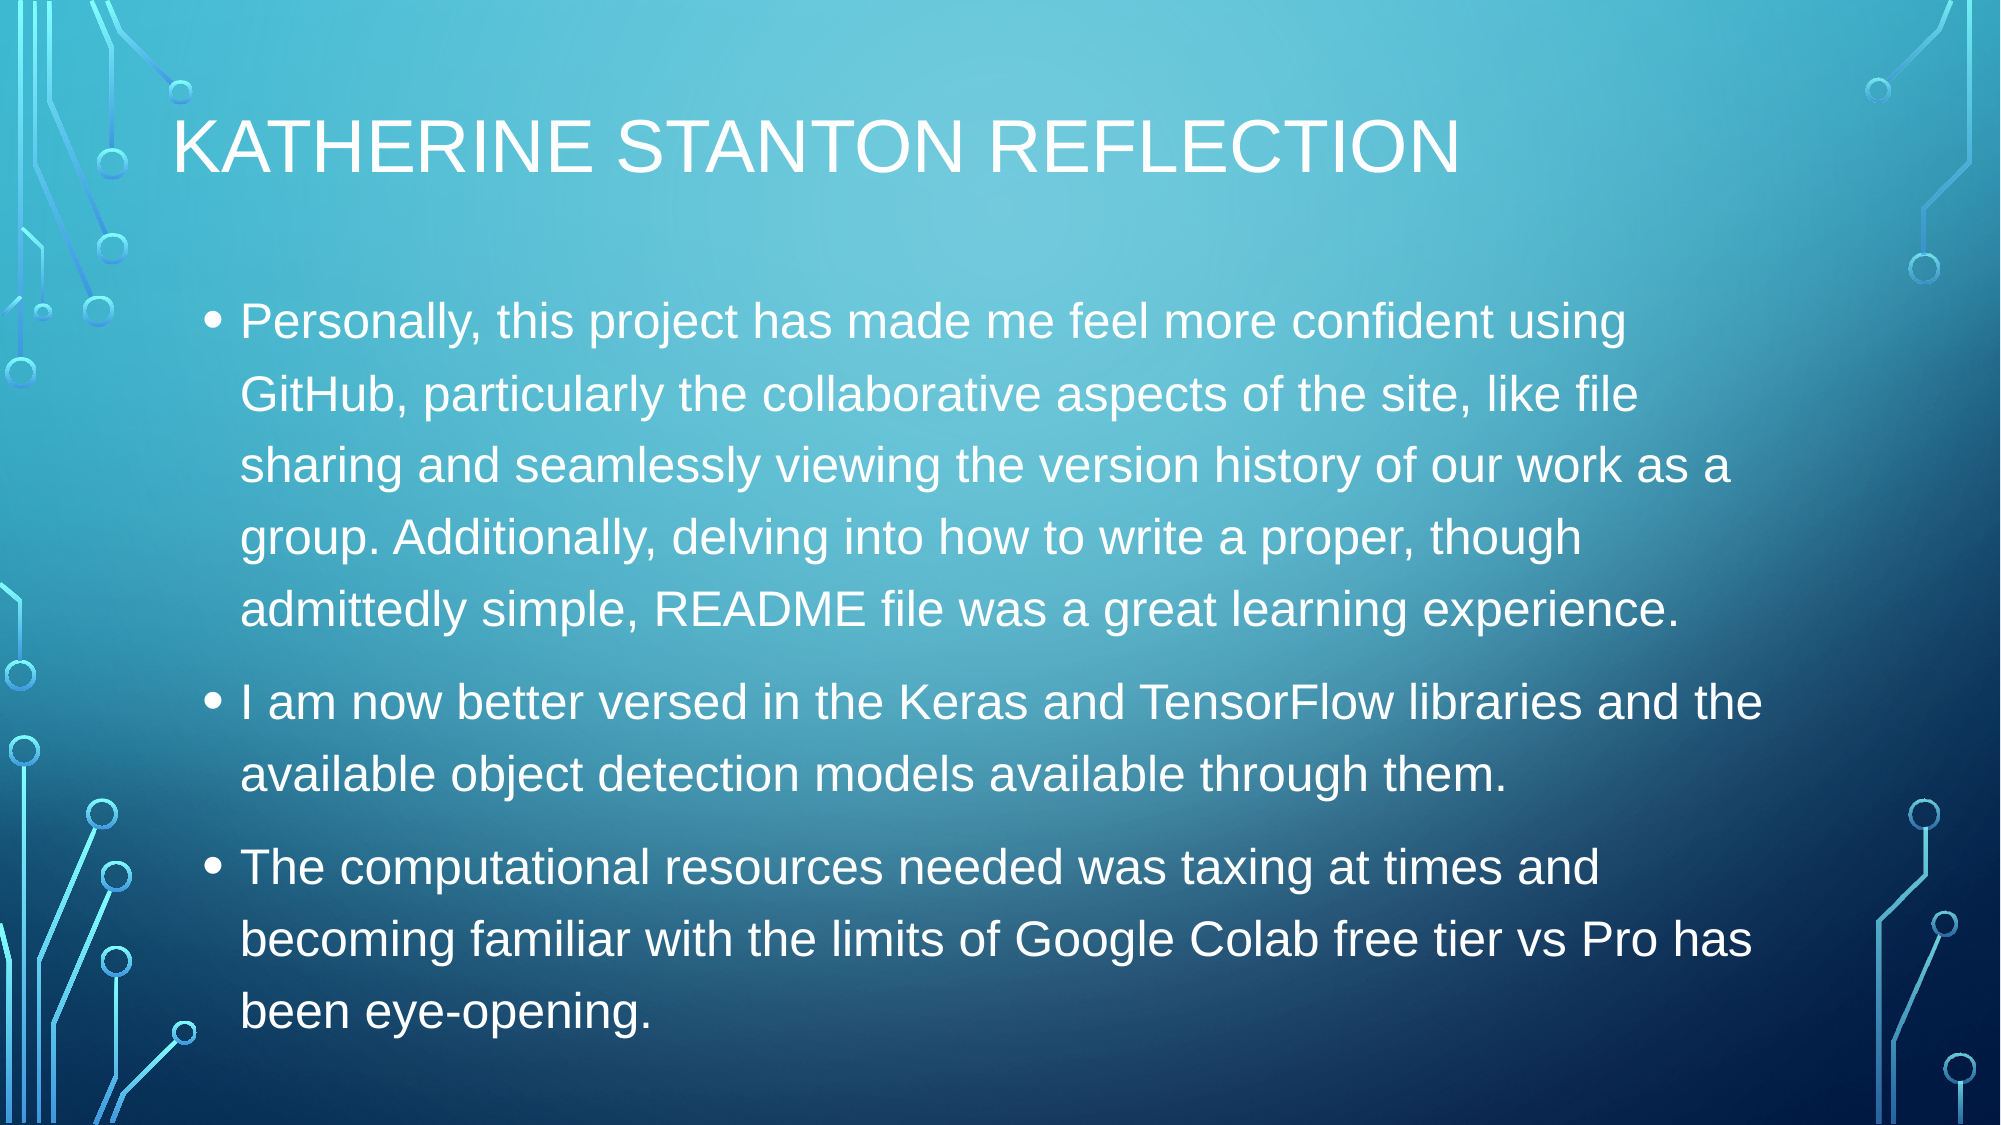

# Katherine Stanton Reflection
Personally, this project has made me feel more confident using GitHub, particularly the collaborative aspects of the site, like file sharing and seamlessly viewing the version history of our work as a group. Additionally, delving into how to write a proper, though admittedly simple, README file was a great learning experience.
I am now better versed in the Keras and TensorFlow libraries and the available object detection models available through them.
The computational resources needed was taxing at times and becoming familiar with the limits of Google Colab free tier vs Pro has been eye-opening.